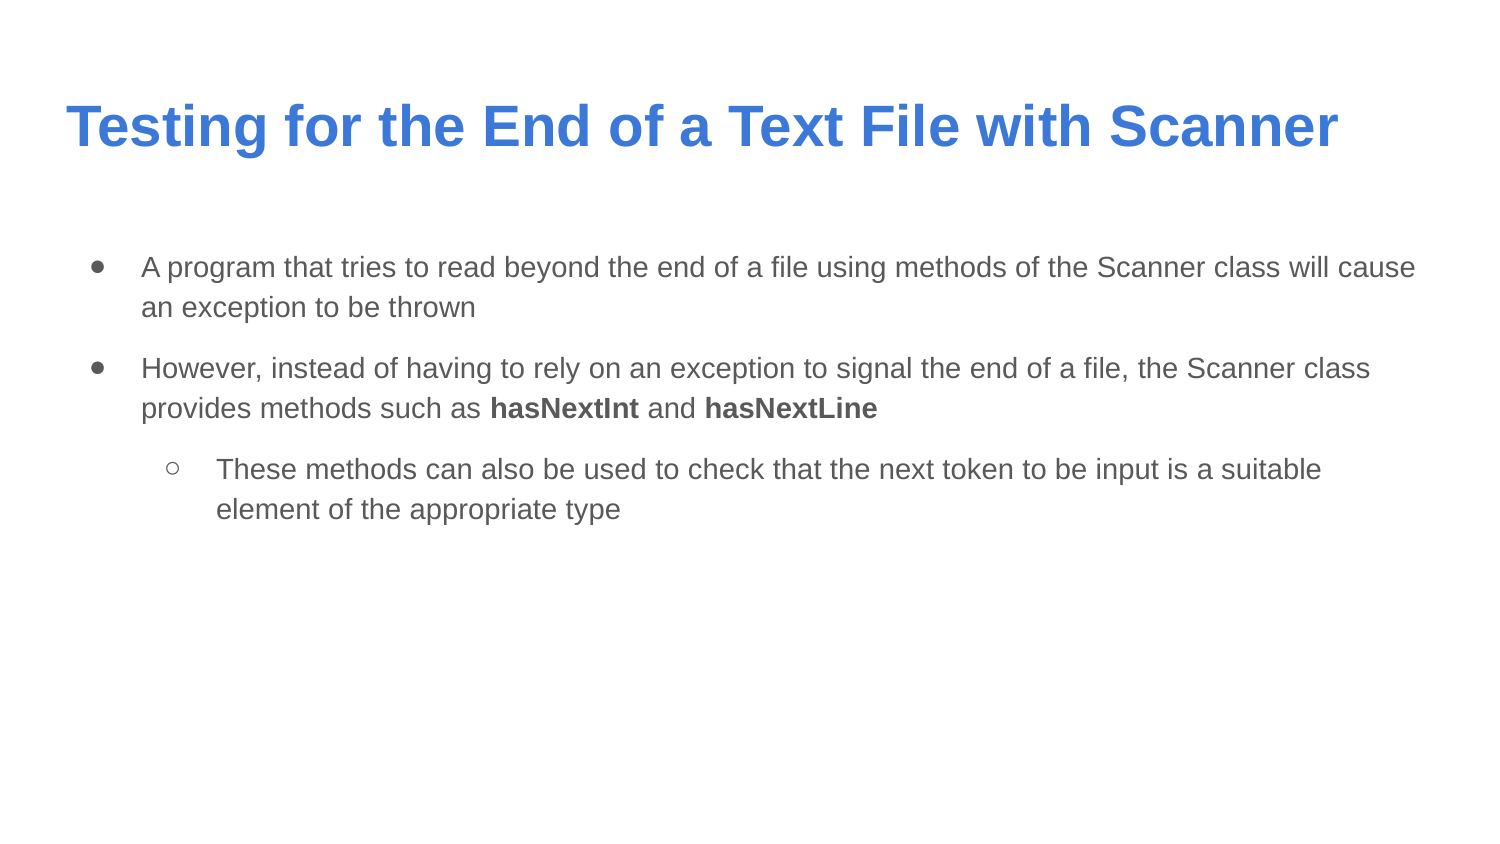

# Testing for the End of a Text File with Scanner

A program that tries to read beyond the end of a file using methods of the Scanner class will cause an exception to be thrown
However, instead of having to rely on an exception to signal the end of a file, the Scanner class provides methods such as hasNextInt and hasNextLine
These methods can also be used to check that the next token to be input is a suitable element of the appropriate type